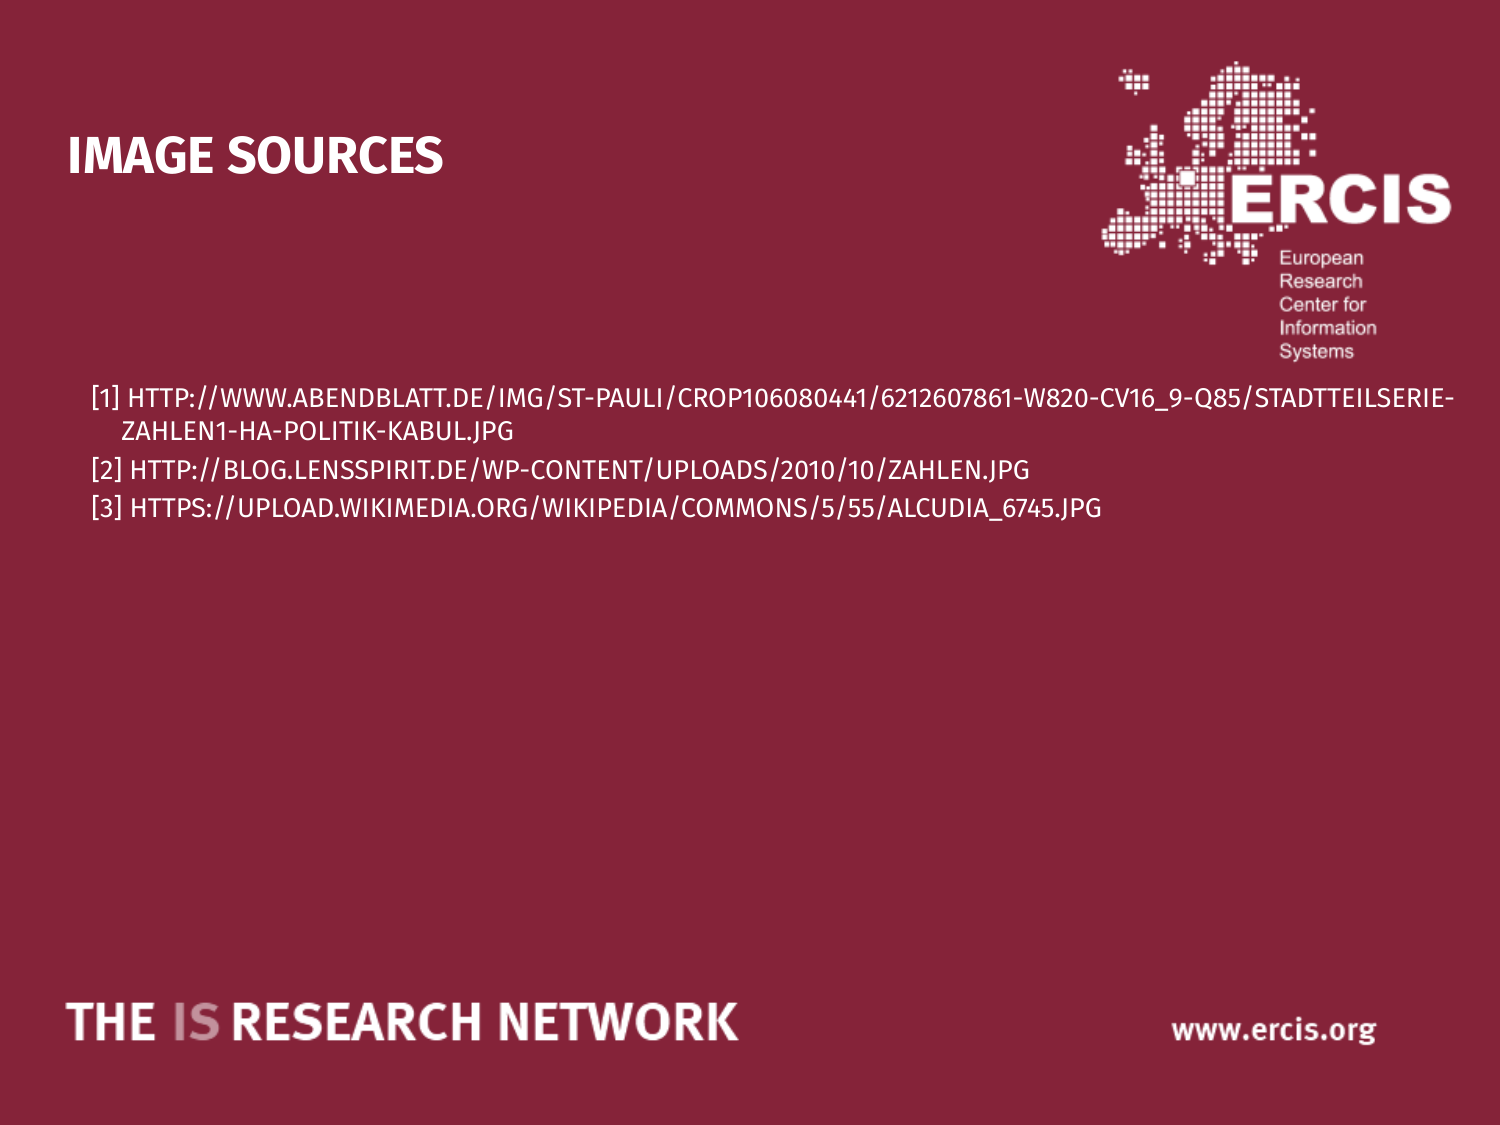

IMAGE Sources
[1] http://www.abendblatt.de/img/st-pauli/crop106080441/6212607861-w820-cv16_9-q85/stadtteilserie-zahlen1-HA-Politik-Kabul.jpg
[2] http://blog.lensspirit.de/wp-content/uploads/2010/10/Zahlen.jpg
[3] https://upload.wikimedia.org/wikipedia/commons/5/55/Alcudia_6745.jpg